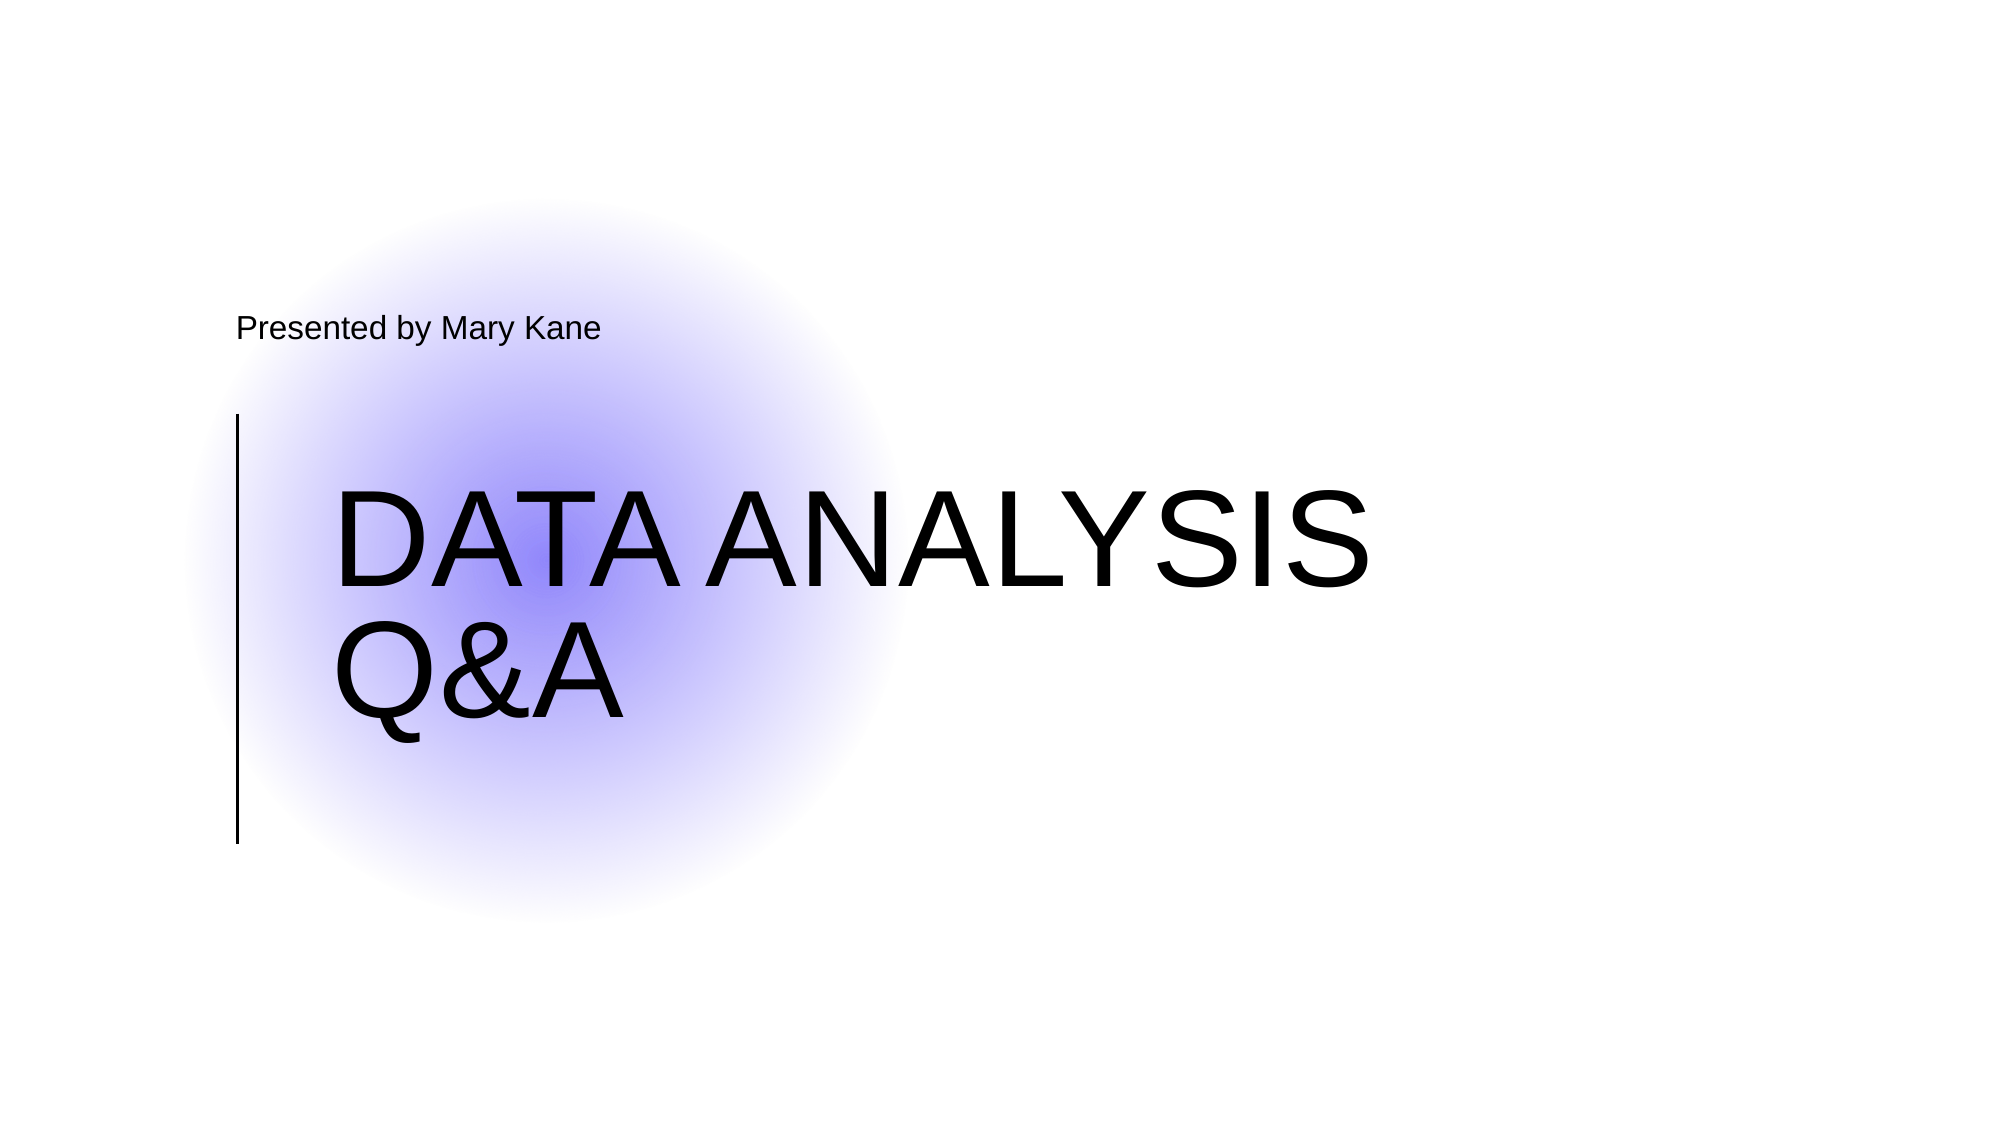

Presented by Mary Kane
# Data analysis Q&A